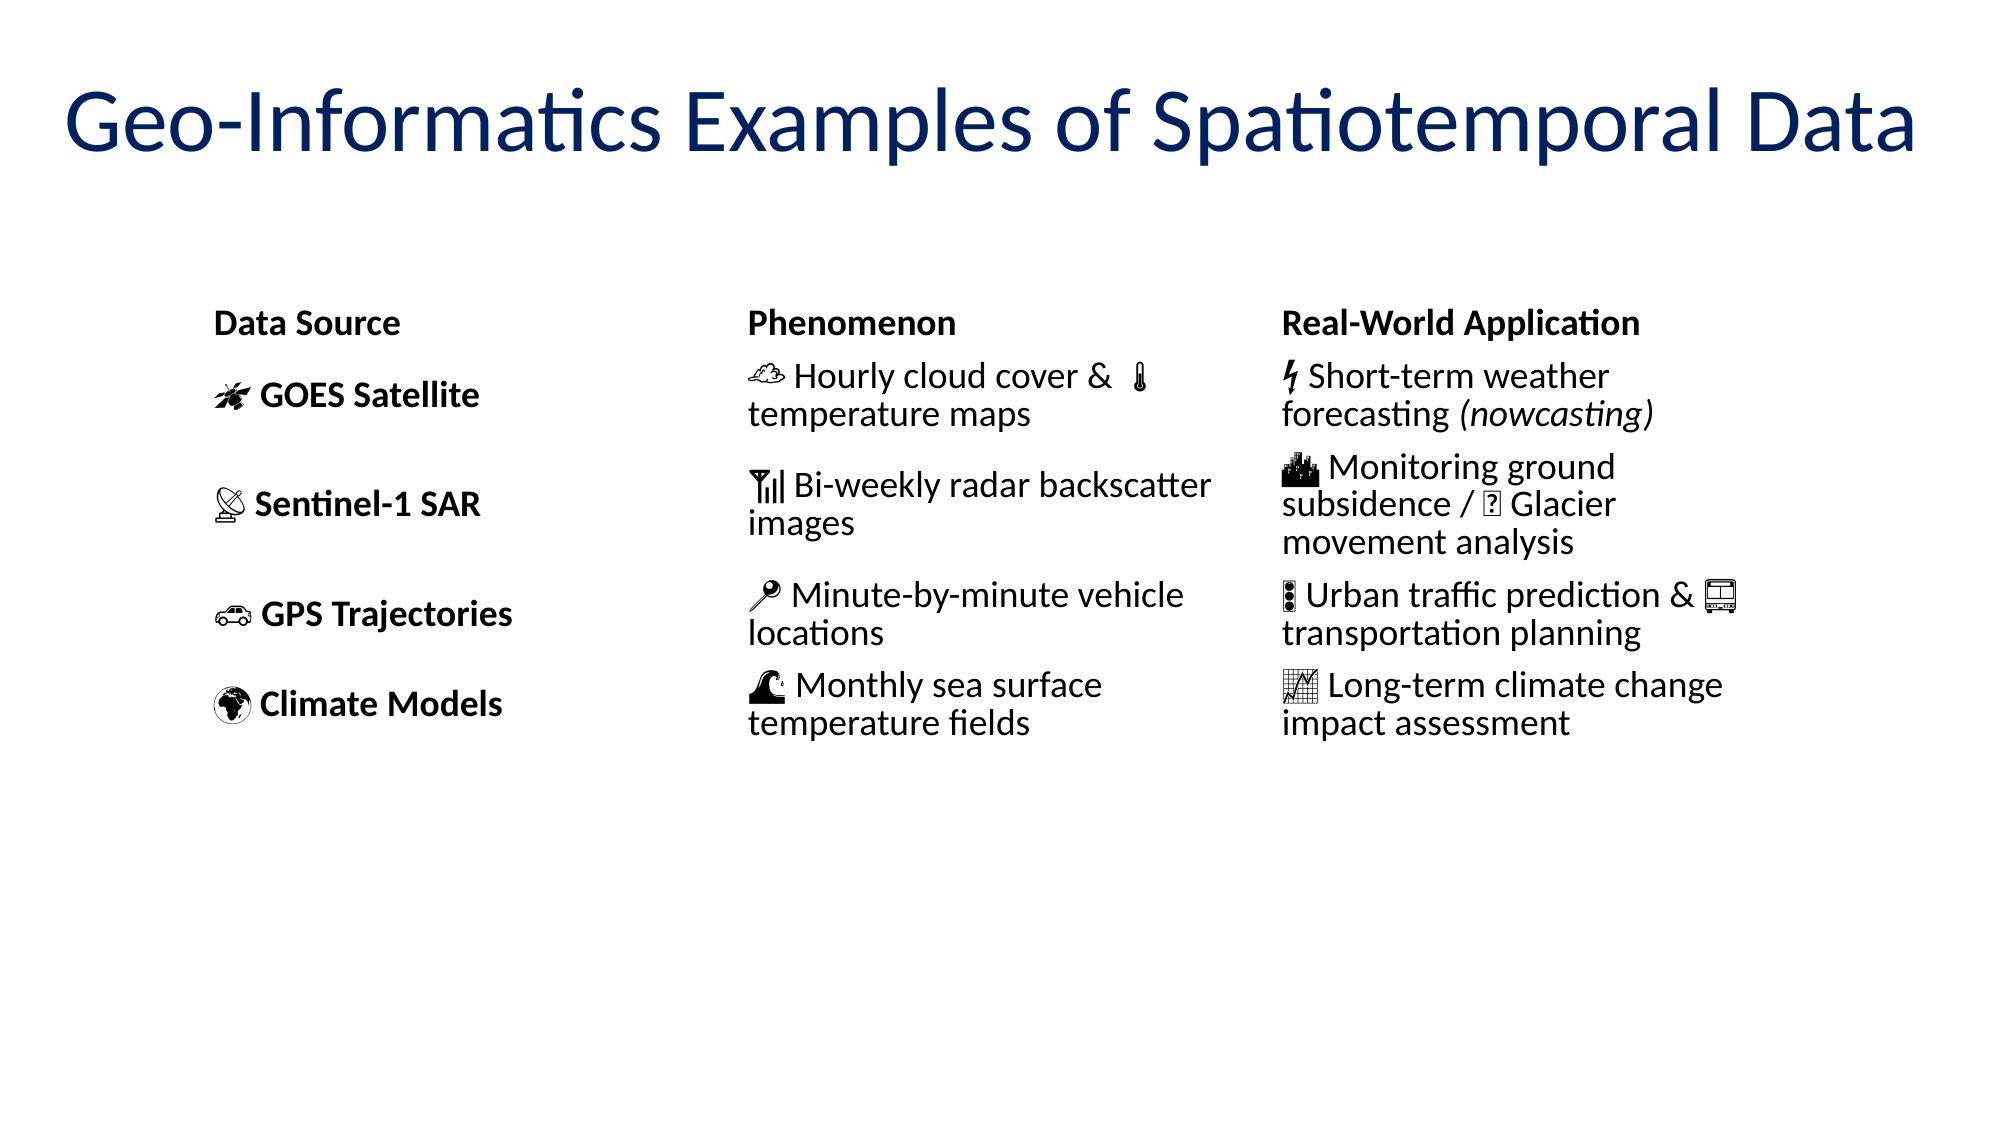

# Geo-Informatics Examples of Spatiotemporal Data
| Data Source | Phenomenon | Real-World Application |
| --- | --- | --- |
| 🛰️ GOES Satellite | ☁️ Hourly cloud cover & 🌡️ temperature maps | ⚡ Short-term weather forecasting (nowcasting) |
| 📡 Sentinel-1 SAR | 📶 Bi-weekly radar backscatter images | 🏙️ Monitoring ground subsidence / 🧊 Glacier movement analysis |
| 🚗 GPS Trajectories | 📍 Minute-by-minute vehicle locations | 🚦 Urban traffic prediction & 🚍 transportation planning |
| 🌍 Climate Models | 🌊 Monthly sea surface temperature fields | 📈 Long-term climate change impact assessment |